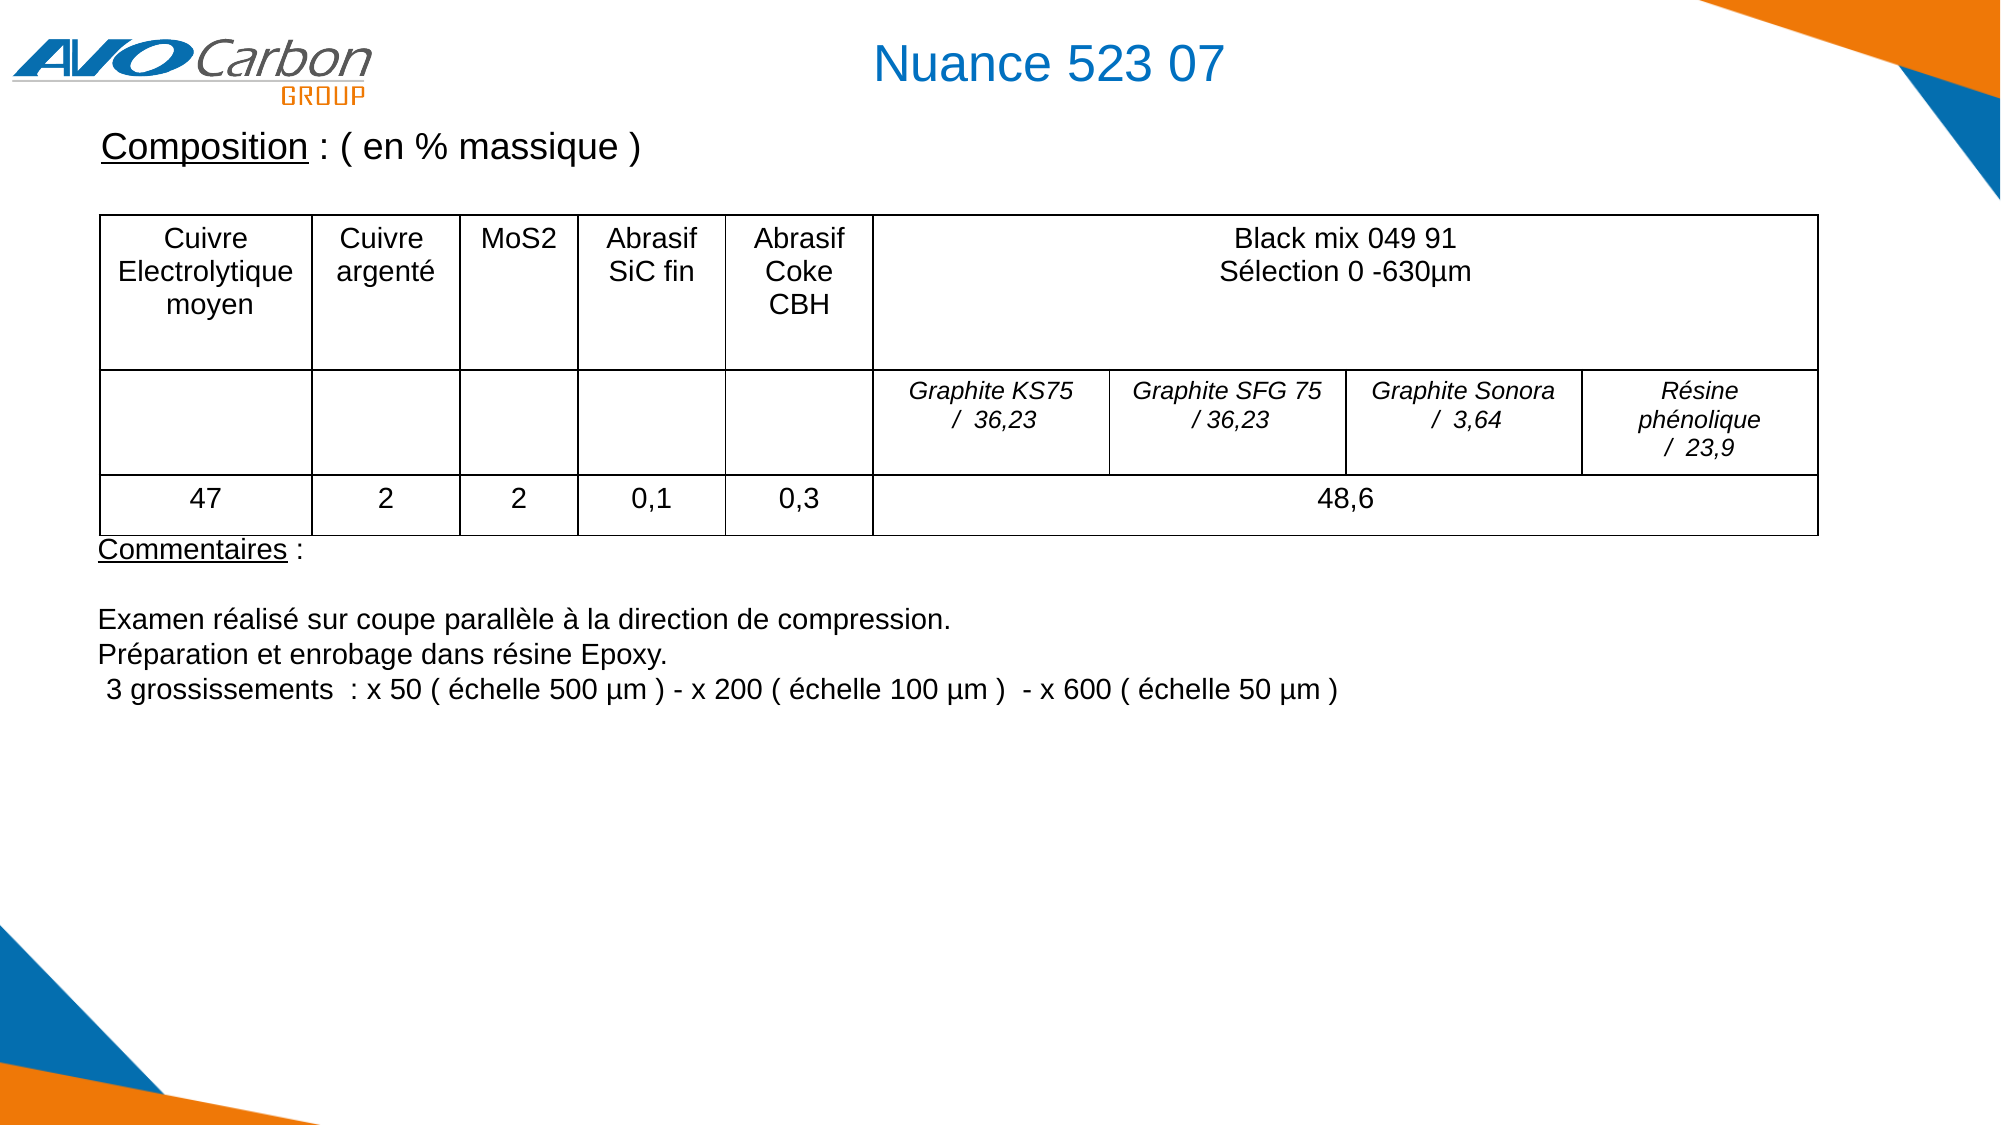

Nuance 523 07
Composition : ( en % massique )

| Cuivre Electrolytique moyen | Cuivre argenté | MoS2 | Abrasif SiC fin | Abrasif Coke CBH | Black mix 049 91 Sélection 0 -630µm |  |  |  |
| --- | --- | --- | --- | --- | --- | --- | --- | --- |
|  |  |  |  |  | Graphite KS75 / 36,23 | Graphite SFG 75 / 36,23 | Graphite Sonora / 3,64 | Résine phénolique / 23,9 |
| 47 | 2 | 2 | 0,1 | 0,3 | 48,6 |  |  |  |
Commentaires :

Examen réalisé sur coupe parallèle à la direction de compression.
Préparation et enrobage dans résine Epoxy.
 3 grossissements  : x 50 ( échelle 500 µm ) - x 200 ( échelle 100 µm )  - x 600 ( échelle 50 µm )